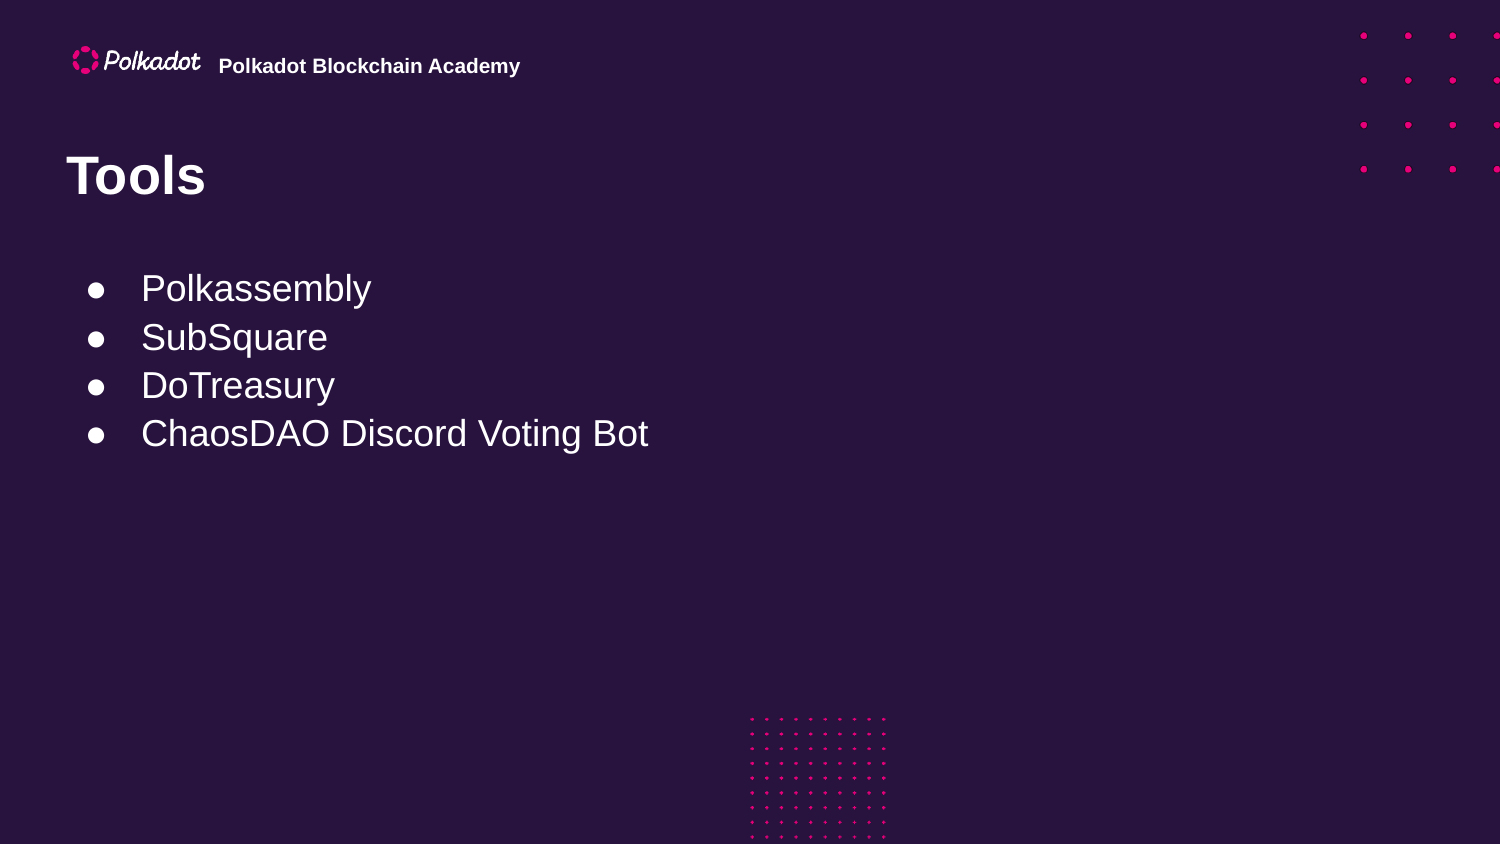

# Tools
Polkassembly
SubSquare
DoTreasury
ChaosDAO Discord Voting Bot